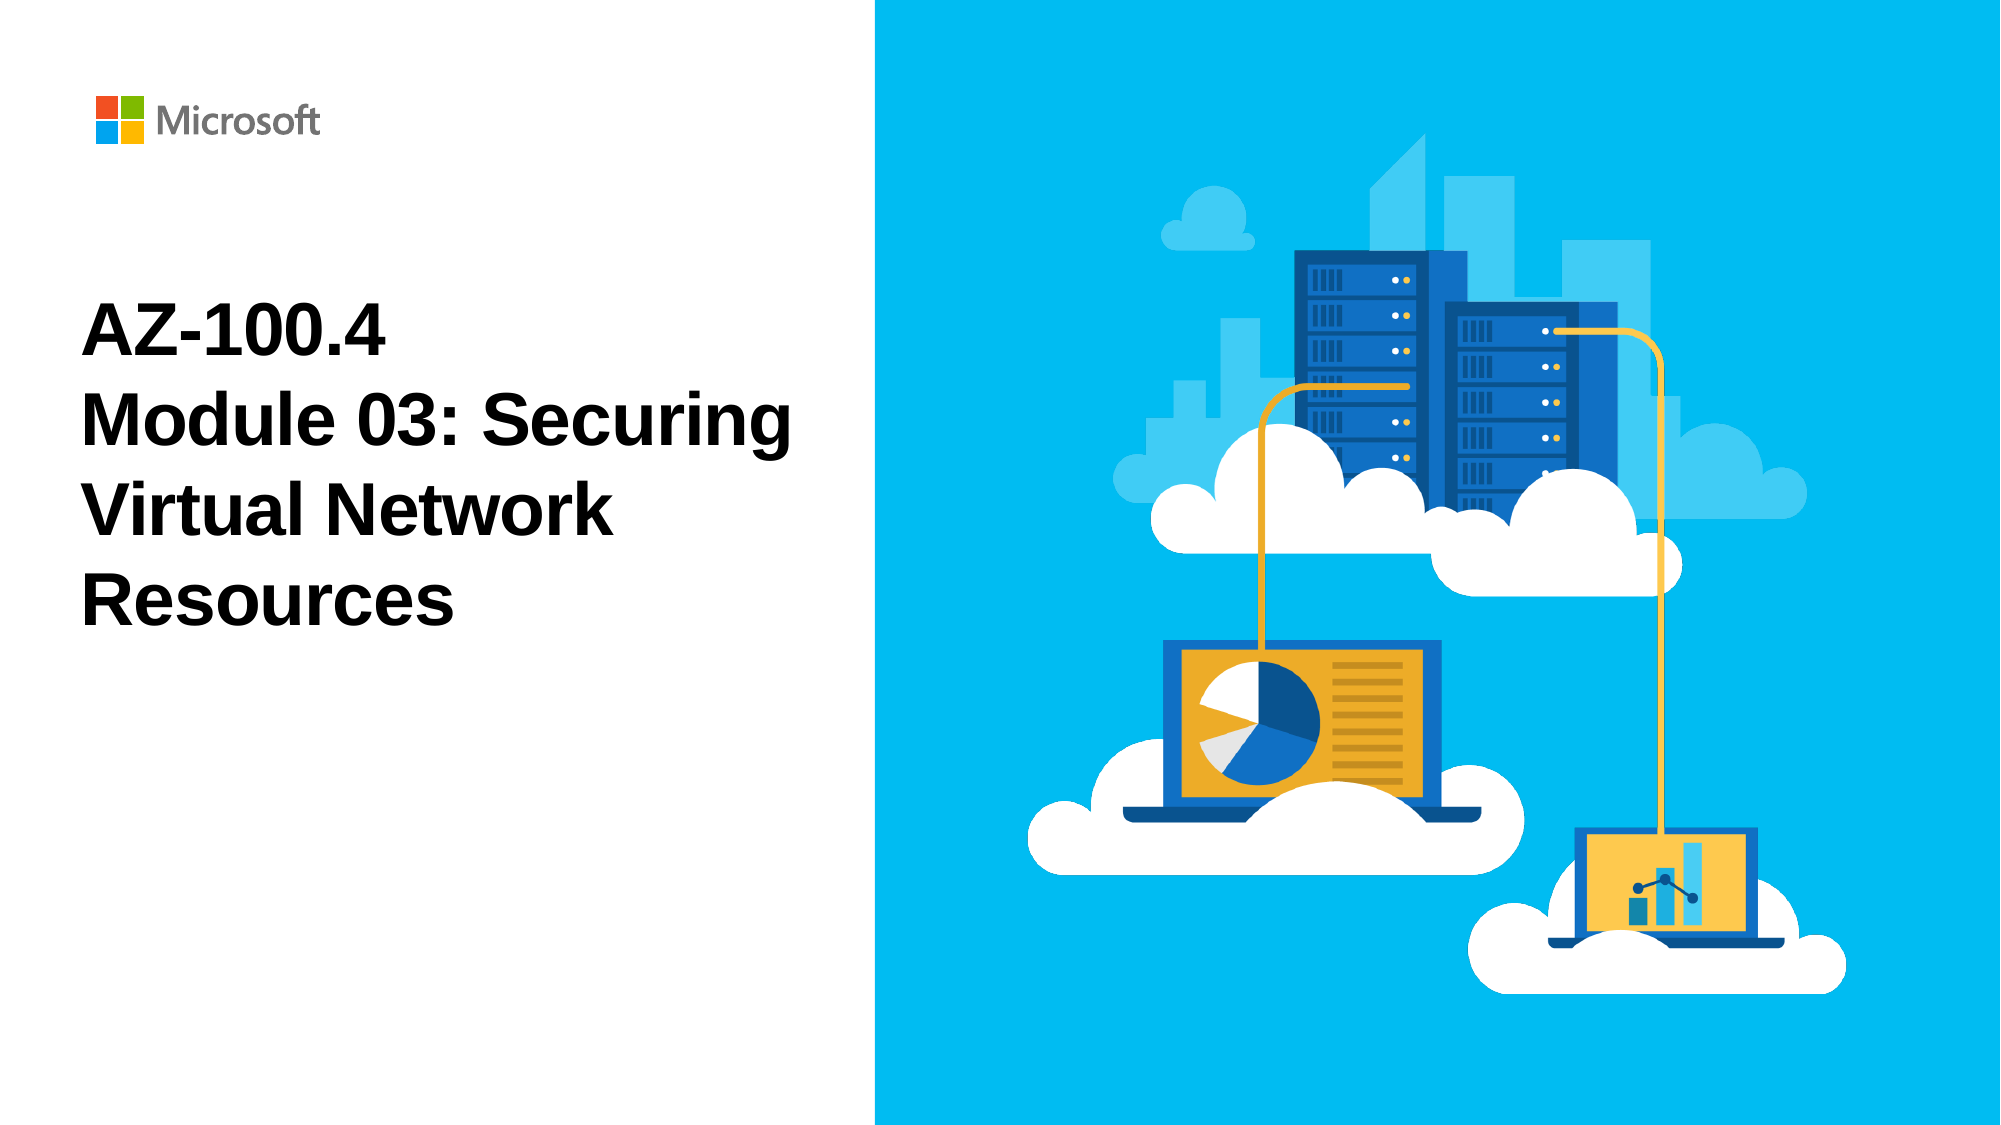

# AZ-100.4 Module 03: Securing Virtual Network Resources